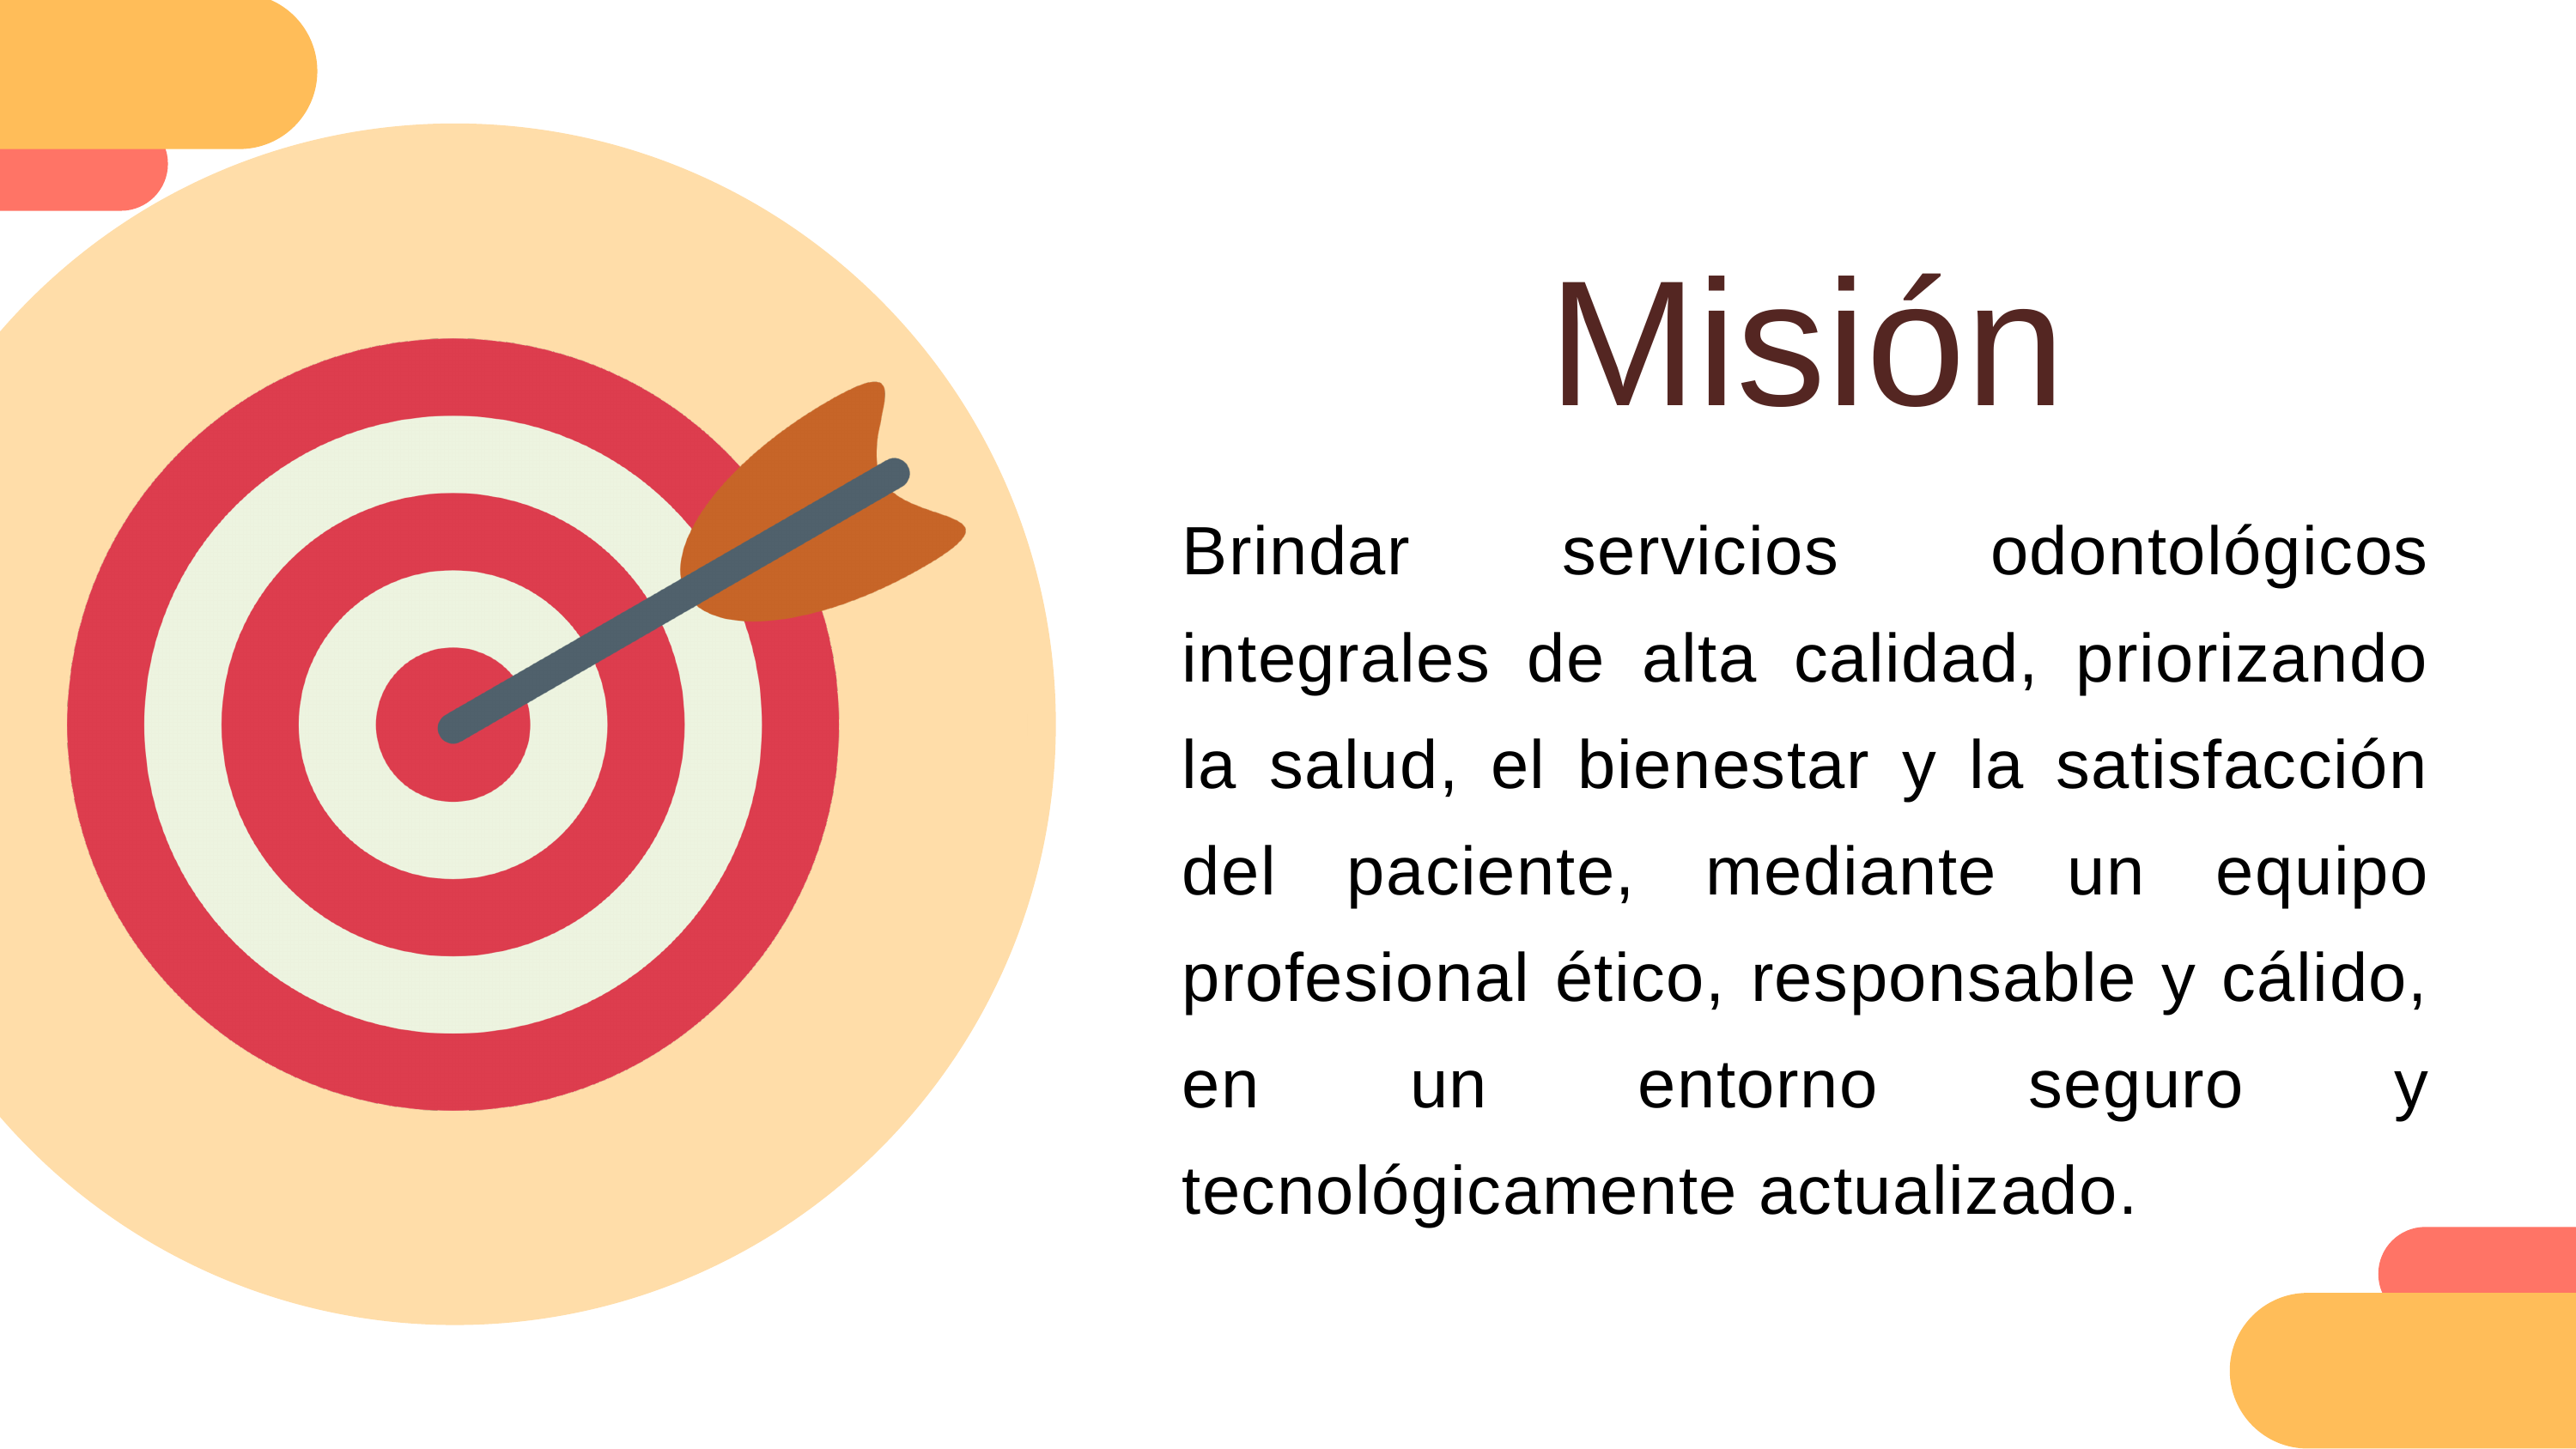

Misión

Brindar servicios odontológicos integrales de alta calidad, priorizando la salud, el bienestar y la satisfacción del paciente, mediante un equipo profesional ético, responsable y cálido, en un entorno seguro y tecnológicamente actualizado.